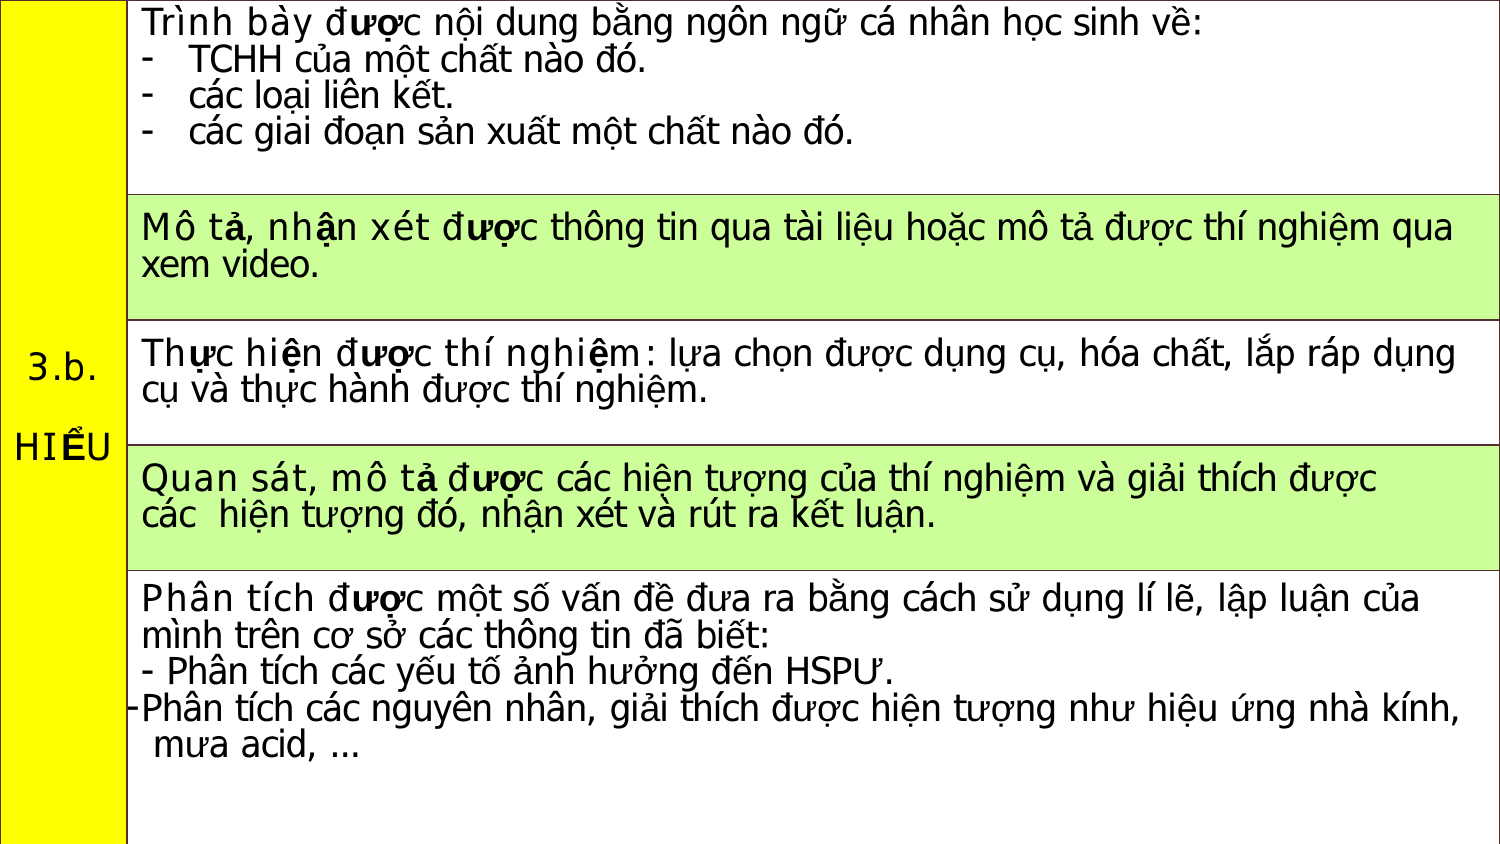

| 3.b. HIỂU | Trình bày được nội dung bằng ngôn ngữ cá nhân học sinh về: TCHH của một chất nào đó. các loại liên kết. các giai đoạn sản xuất một chất nào đó. |
| --- | --- |
|  | Mô tả, nhận xét được thông tin qua tài liệu hoặc mô tả được thí nghiệm qua xem video. |
|  | Thực hiện được thí nghiệm: lựa chọn được dụng cụ, hóa chất, lắp ráp dụng cụ và thực hành được thí nghiệm. |
|  | Quan sát, mô tả được các hiện tượng của thí nghiệm và giải thích được các hiện tượng đó, nhận xét và rút ra kết luận. |
|  | Phân tích được một số vấn đề đưa ra bằng cách sử dụng lí lẽ, lập luận của mình trên cơ sở các thông tin đã biết: Phân tích các yếu tố ảnh hưởng đến HSPƯ. Phân tích các nguyên nhân, giải thích được hiện tượng như hiệu ứng nhà kính, mưa acid, … |